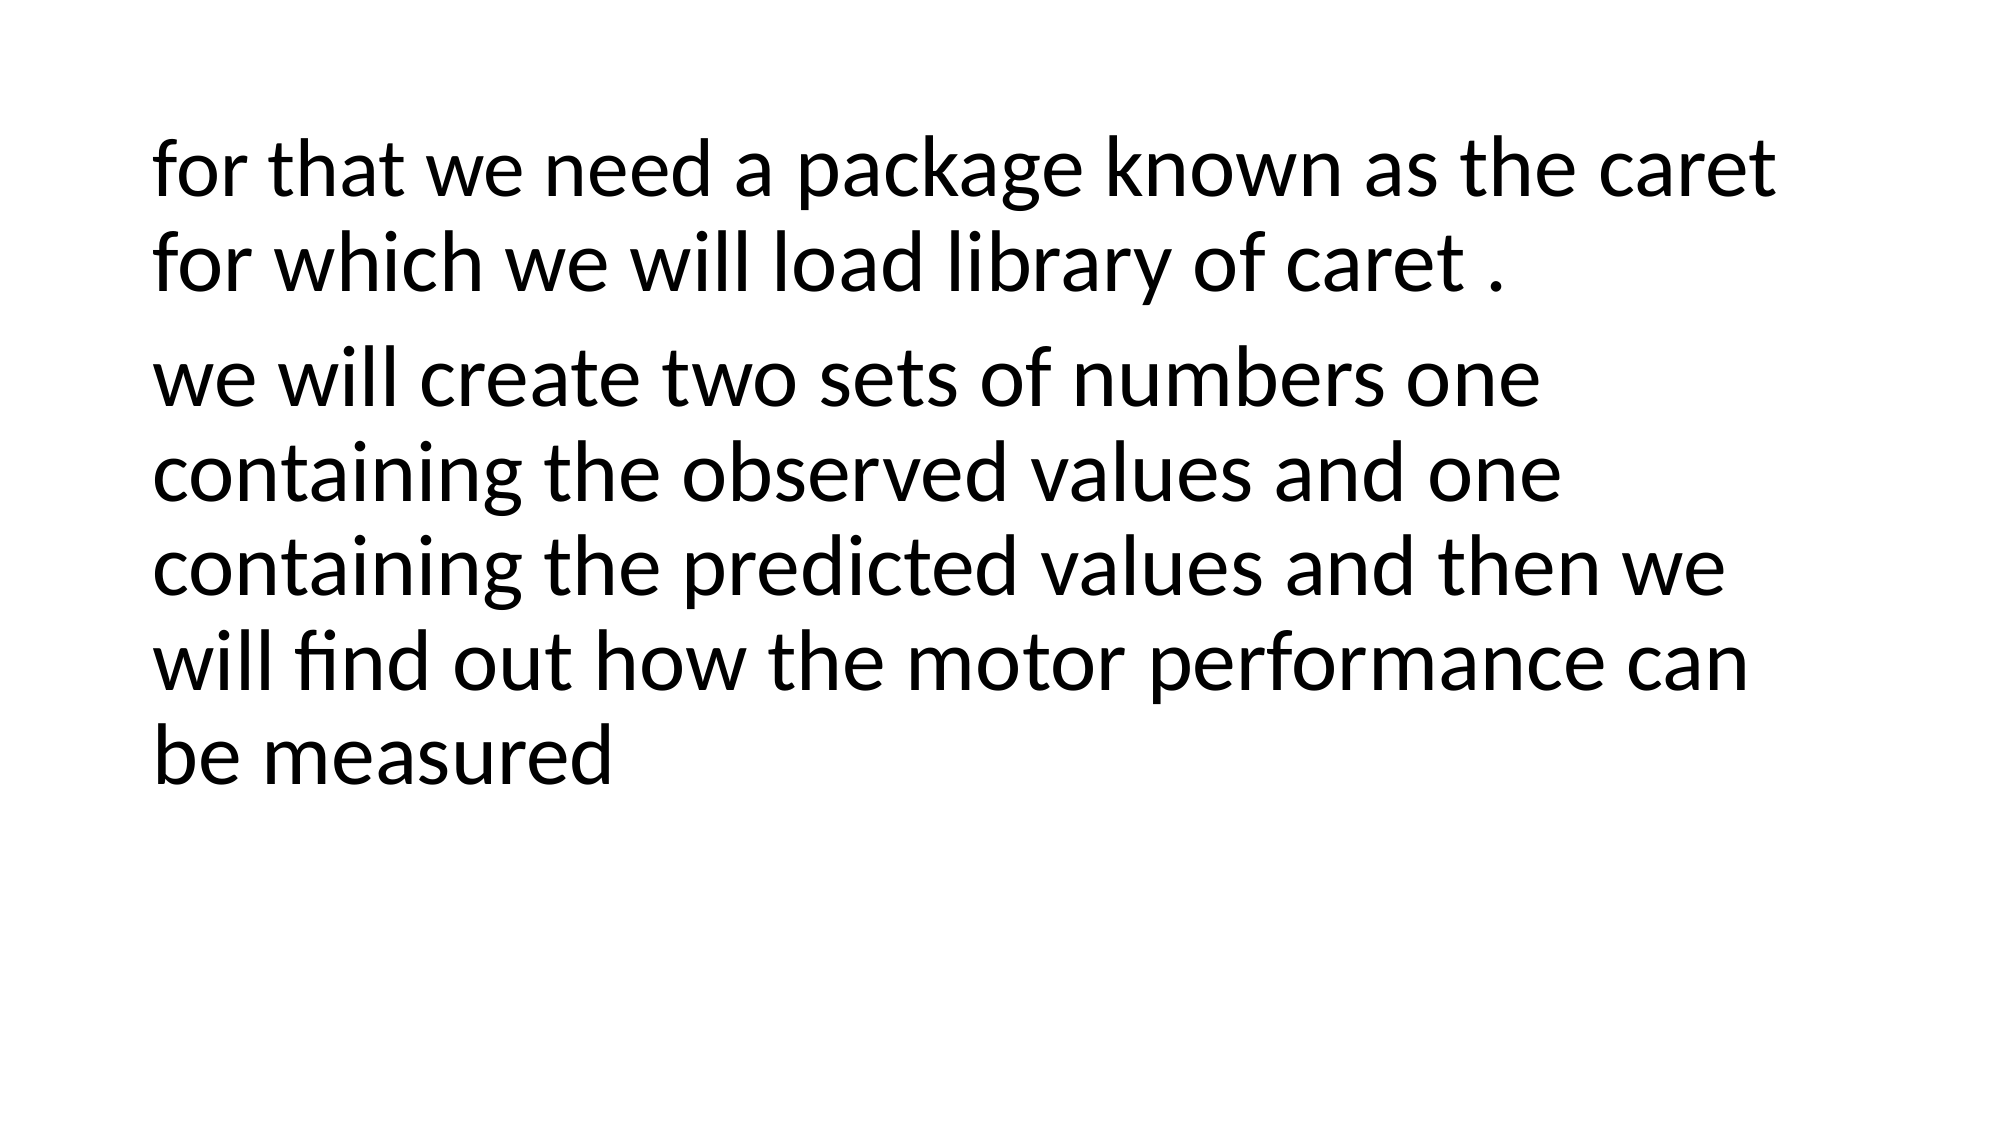

for that we need a package known as the caret for which we will load library of caret .
we will create two sets of numbers one containing the observed values and one containing the predicted values and then we will find out how the motor performance can be measured